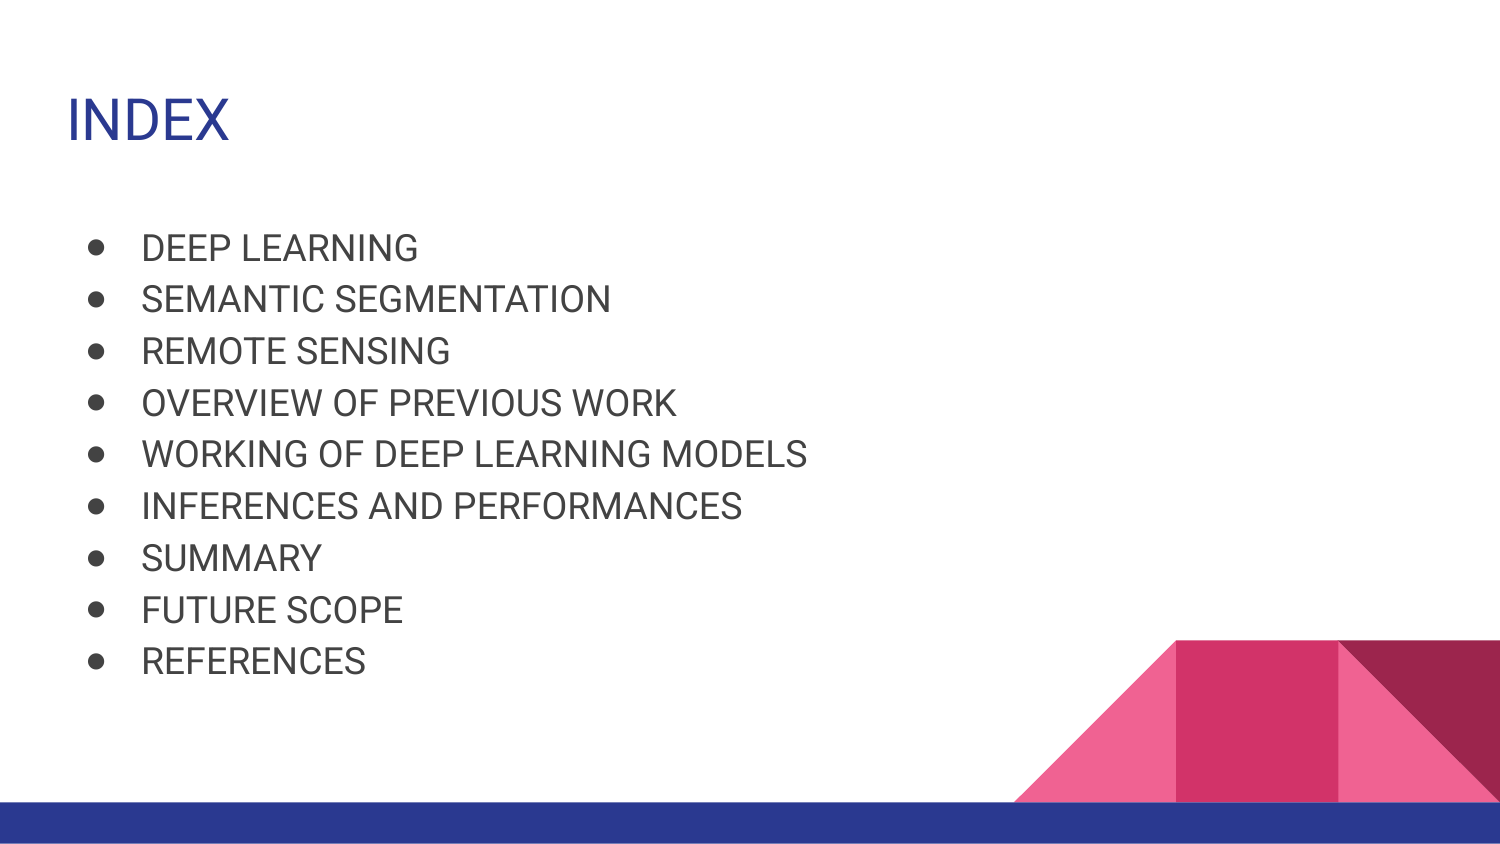

# INDEX
DEEP LEARNING
SEMANTIC SEGMENTATION
REMOTE SENSING
OVERVIEW OF PREVIOUS WORK
WORKING OF DEEP LEARNING MODELS
INFERENCES AND PERFORMANCES
SUMMARY
FUTURE SCOPE
REFERENCES